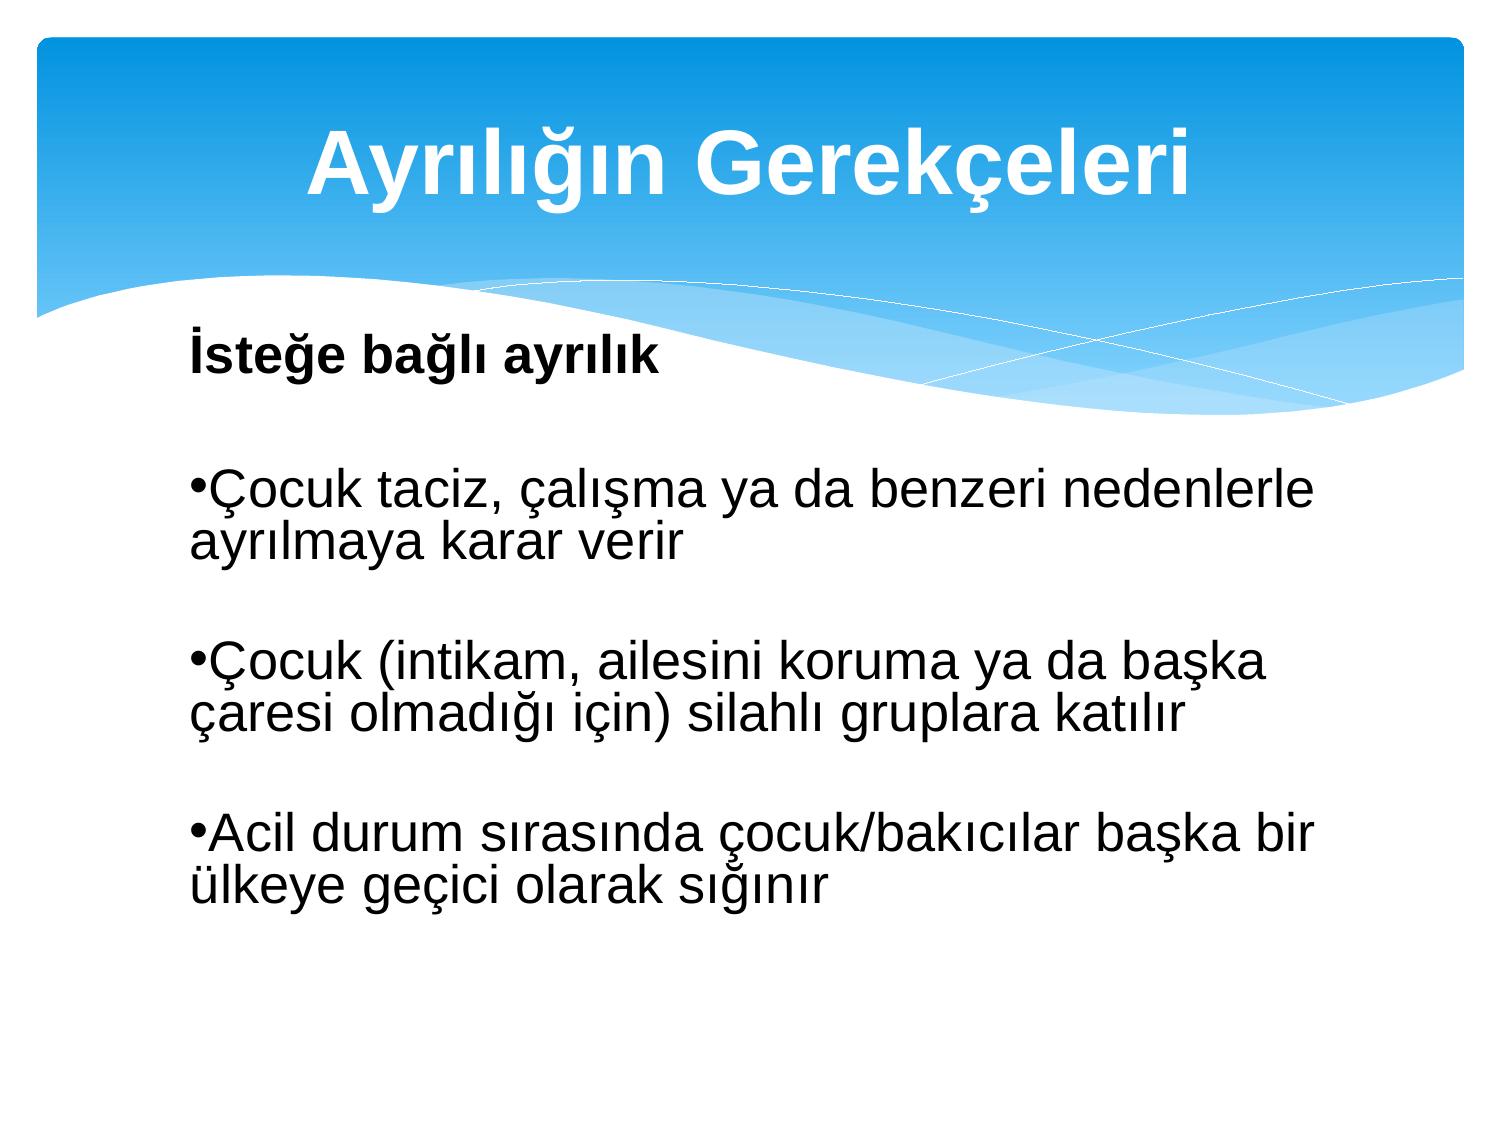

# Ayrılığın Gerekçeleri
İsteğe bağlı ayrılık
Çocuk taciz, çalışma ya da benzeri nedenlerle ayrılmaya karar verir
Çocuk (intikam, ailesini koruma ya da başka çaresi olmadığı için) silahlı gruplara katılır
Acil durum sırasında çocuk/bakıcılar başka bir ülkeye geçici olarak sığınır